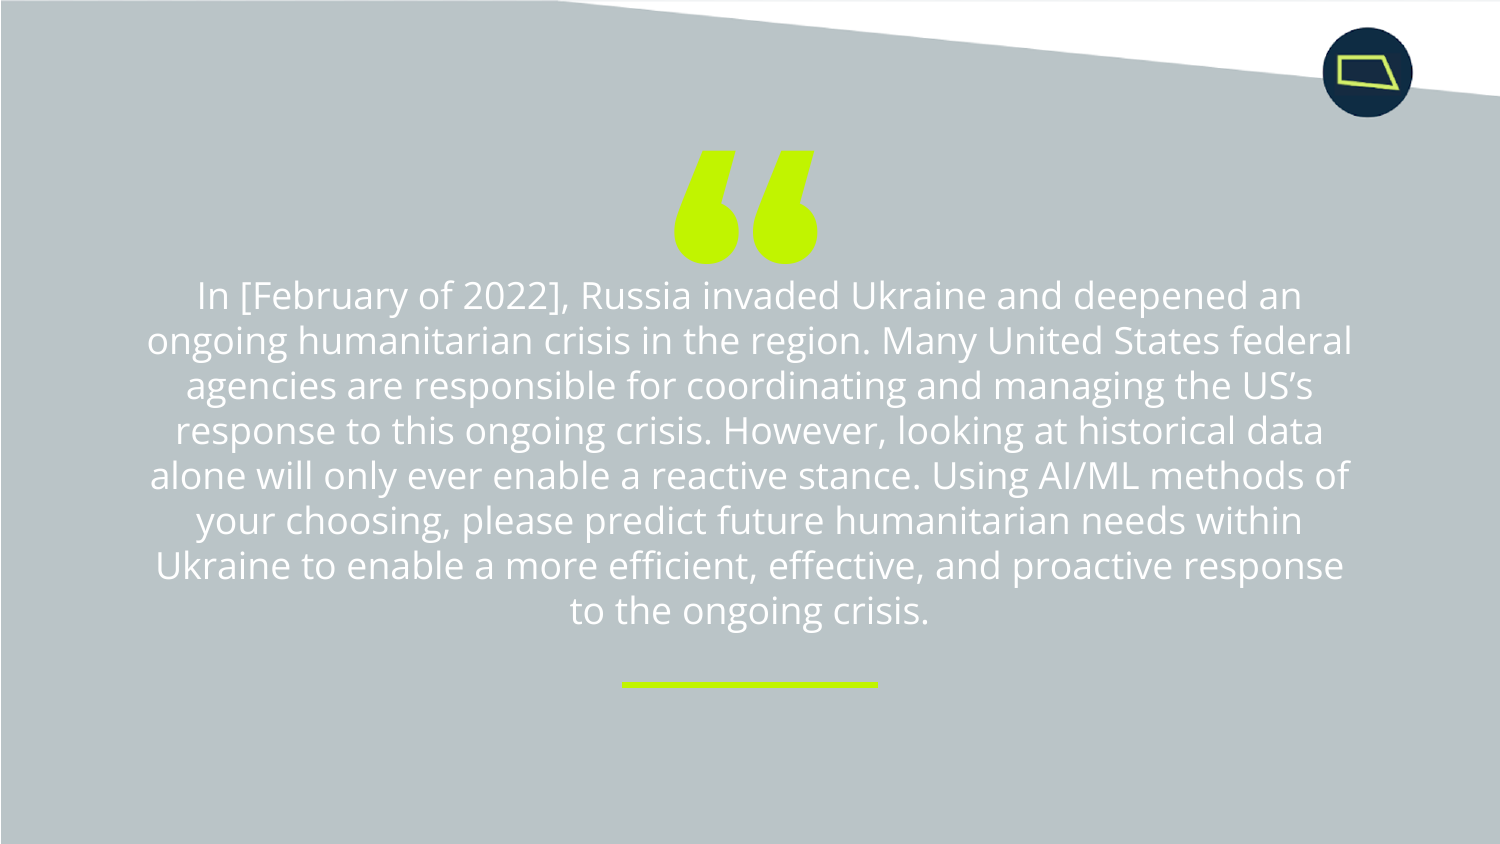

“
In [February of 2022], Russia invaded Ukraine and deepened an ongoing humanitarian crisis in the region. Many United States federal agencies are responsible for coordinating and managing the US’s response to this ongoing crisis. However, looking at historical data alone will only ever enable a reactive stance. Using AI/ML methods of your choosing, please predict future humanitarian needs within Ukraine to enable a more efficient, effective, and proactive response to the ongoing crisis.